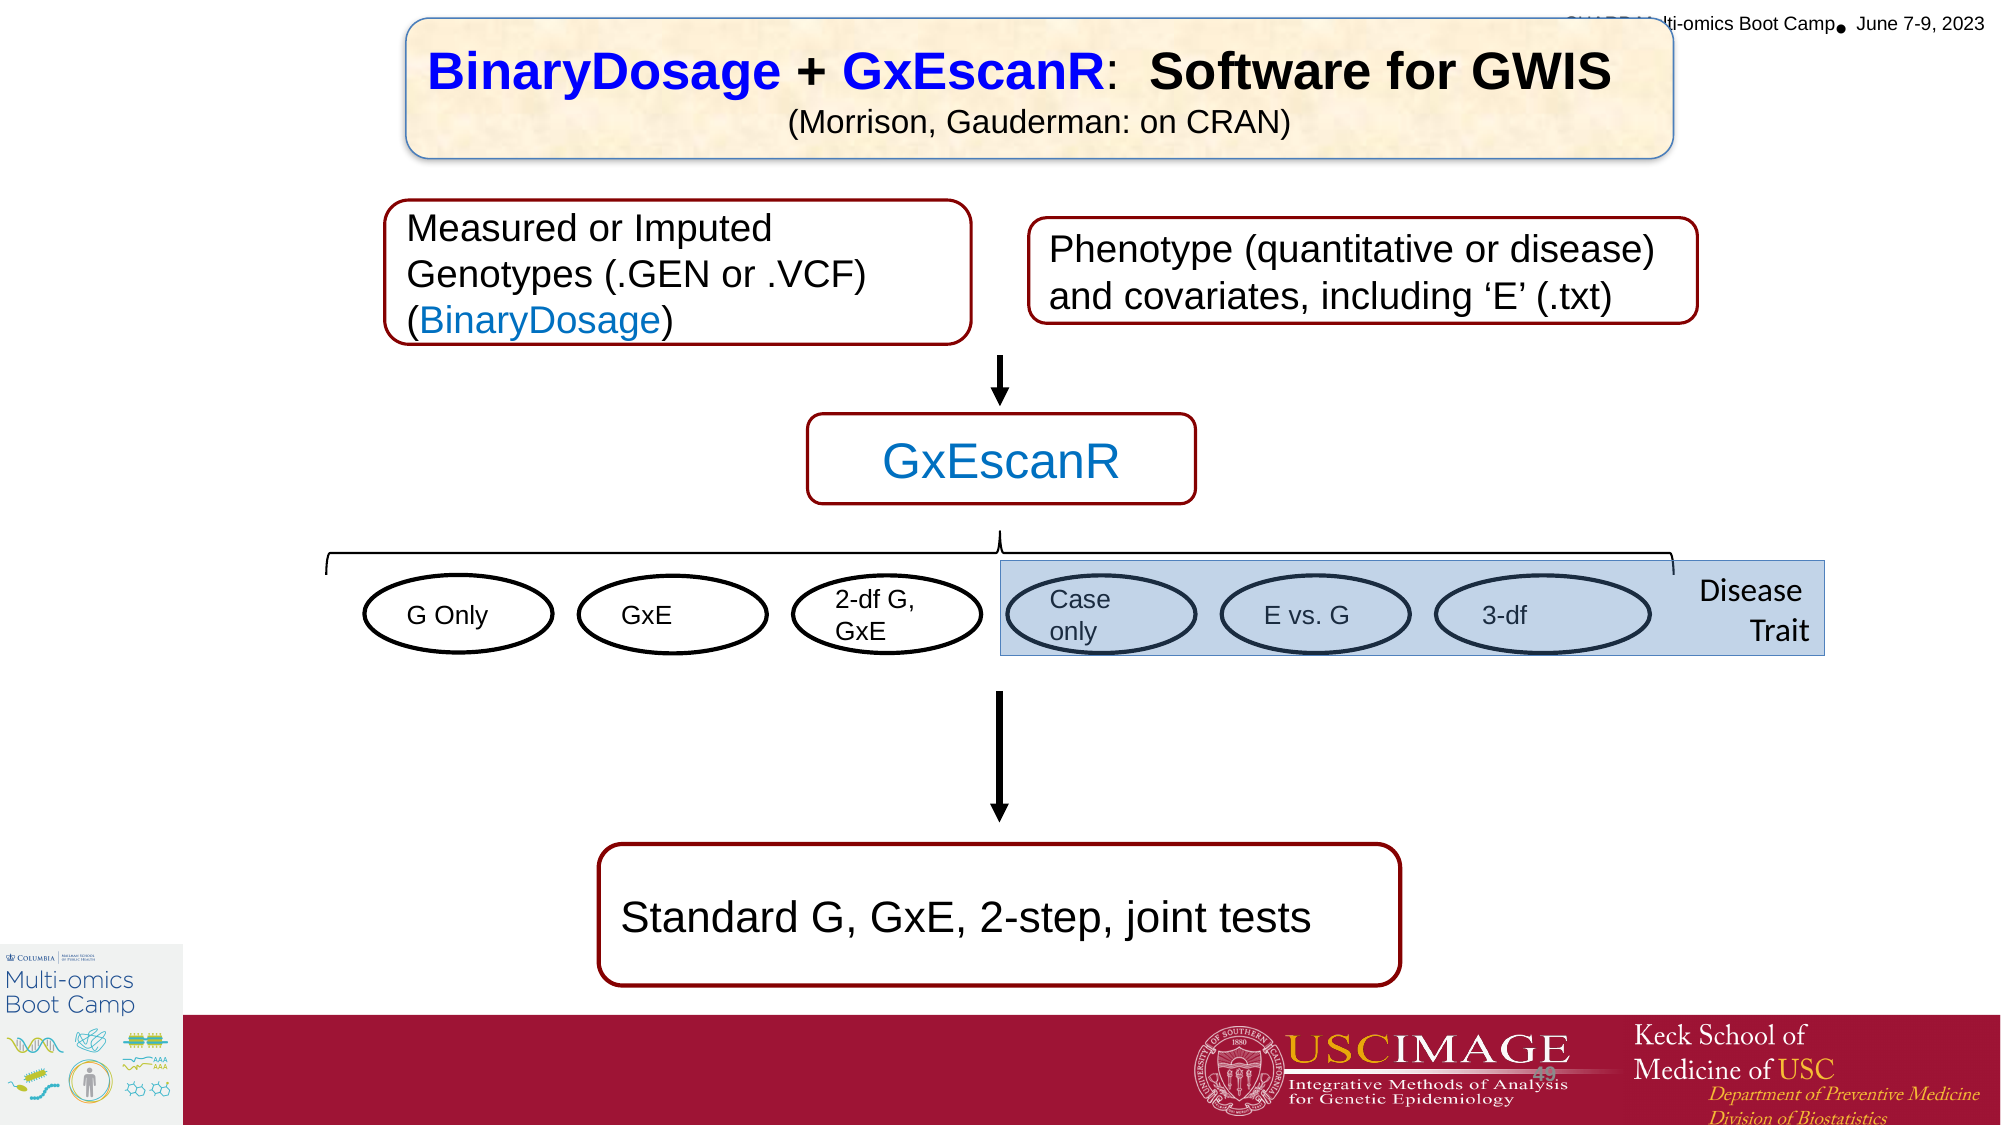

BinaryDosage + GxEscanR:  Software for GWIS
(Morrison, Gauderman: on CRAN)
Measured or Imputed Genotypes (.GEN or .VCF)
(BinaryDosage)
Phenotype (quantitative or disease) and covariates, including ‘E’ (.txt)
GxEscanR
Disease
Trait
G Only
2-df G, GxE
Case only
E vs. G
3-df
GxE
Standard G, GxE, 2-step, joint tests
49